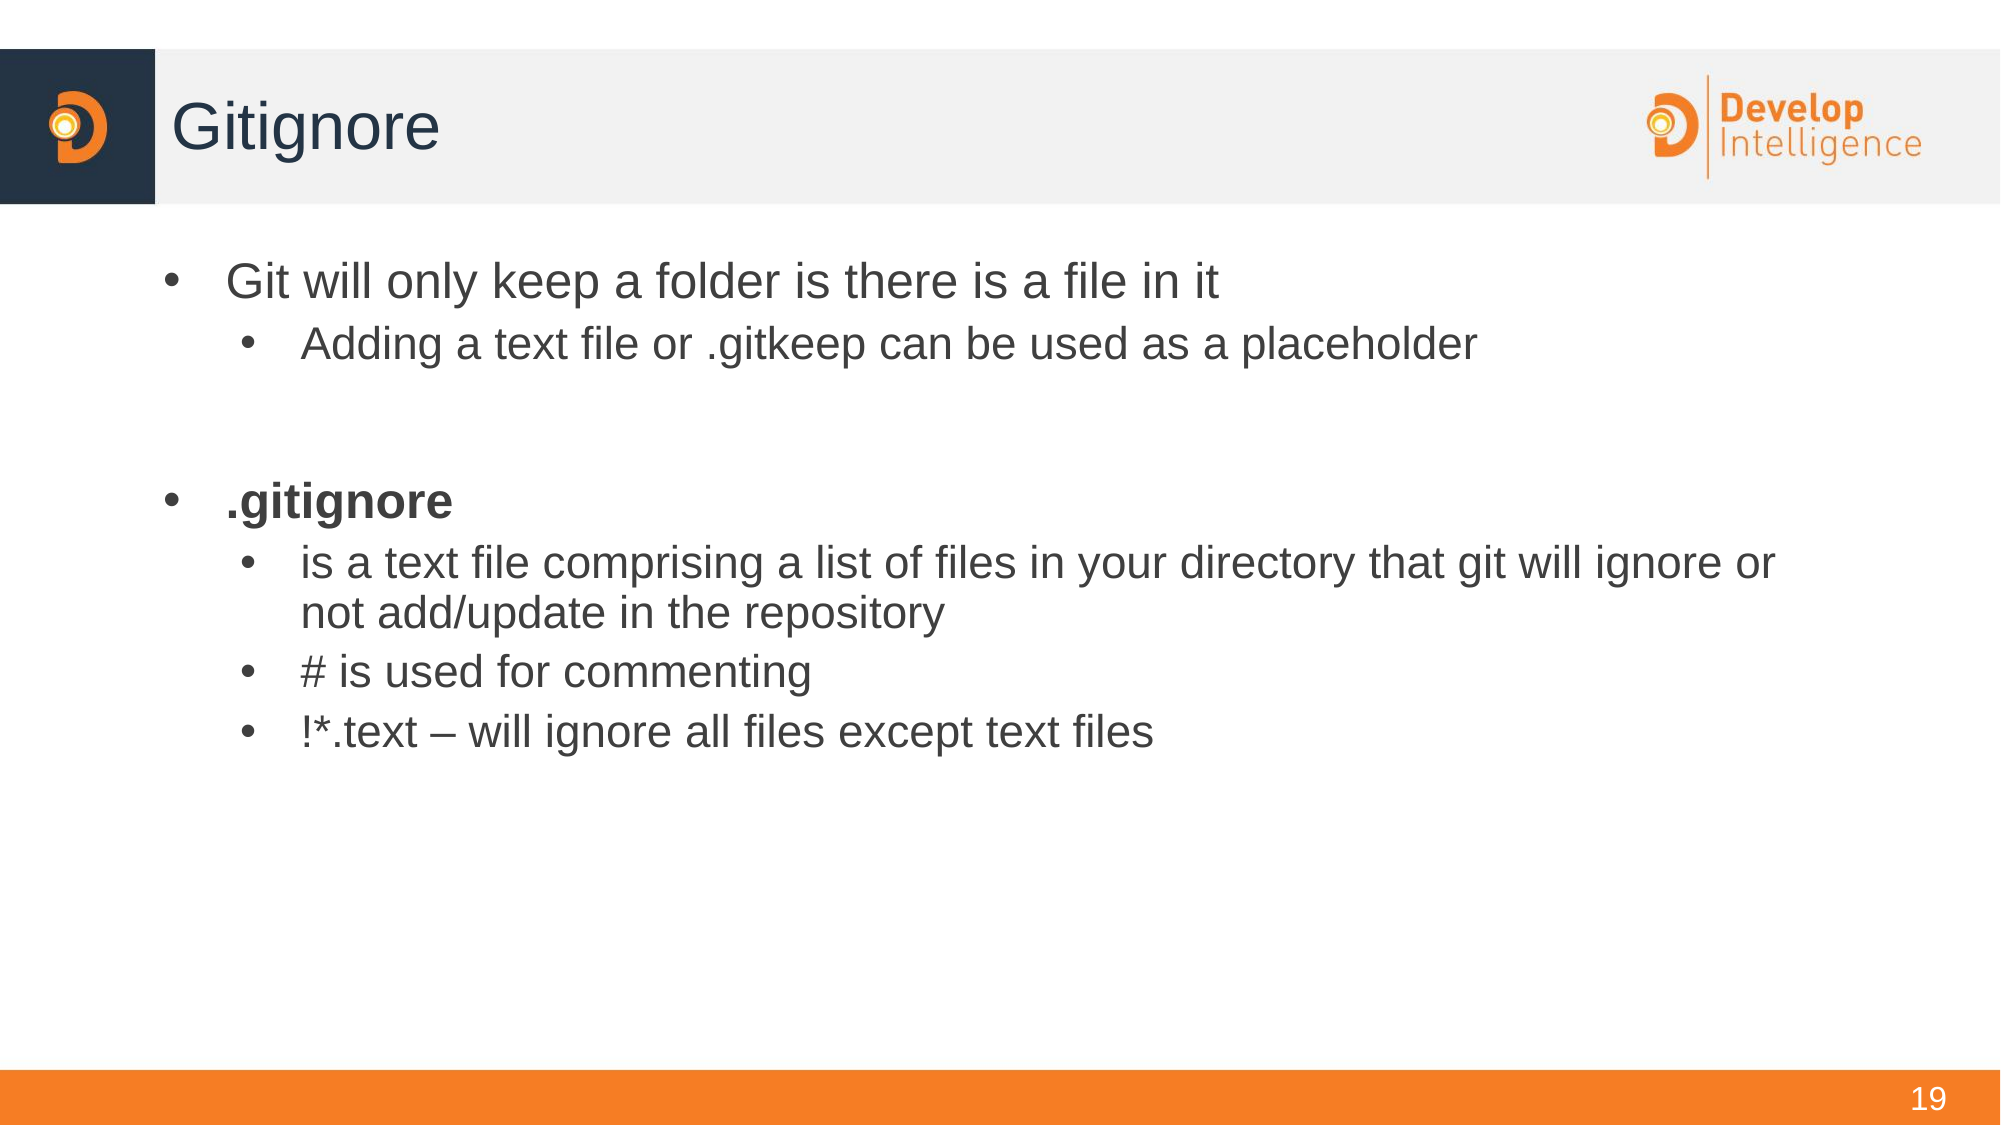

# Gitignore
Git will only keep a folder is there is a file in it
Adding a text file or .gitkeep can be used as a placeholder

.gitignore
is a text file comprising a list of files in your directory that git will ignore or not add/update in the repository
# is used for commenting
!*.text – will ignore all files except text files
19